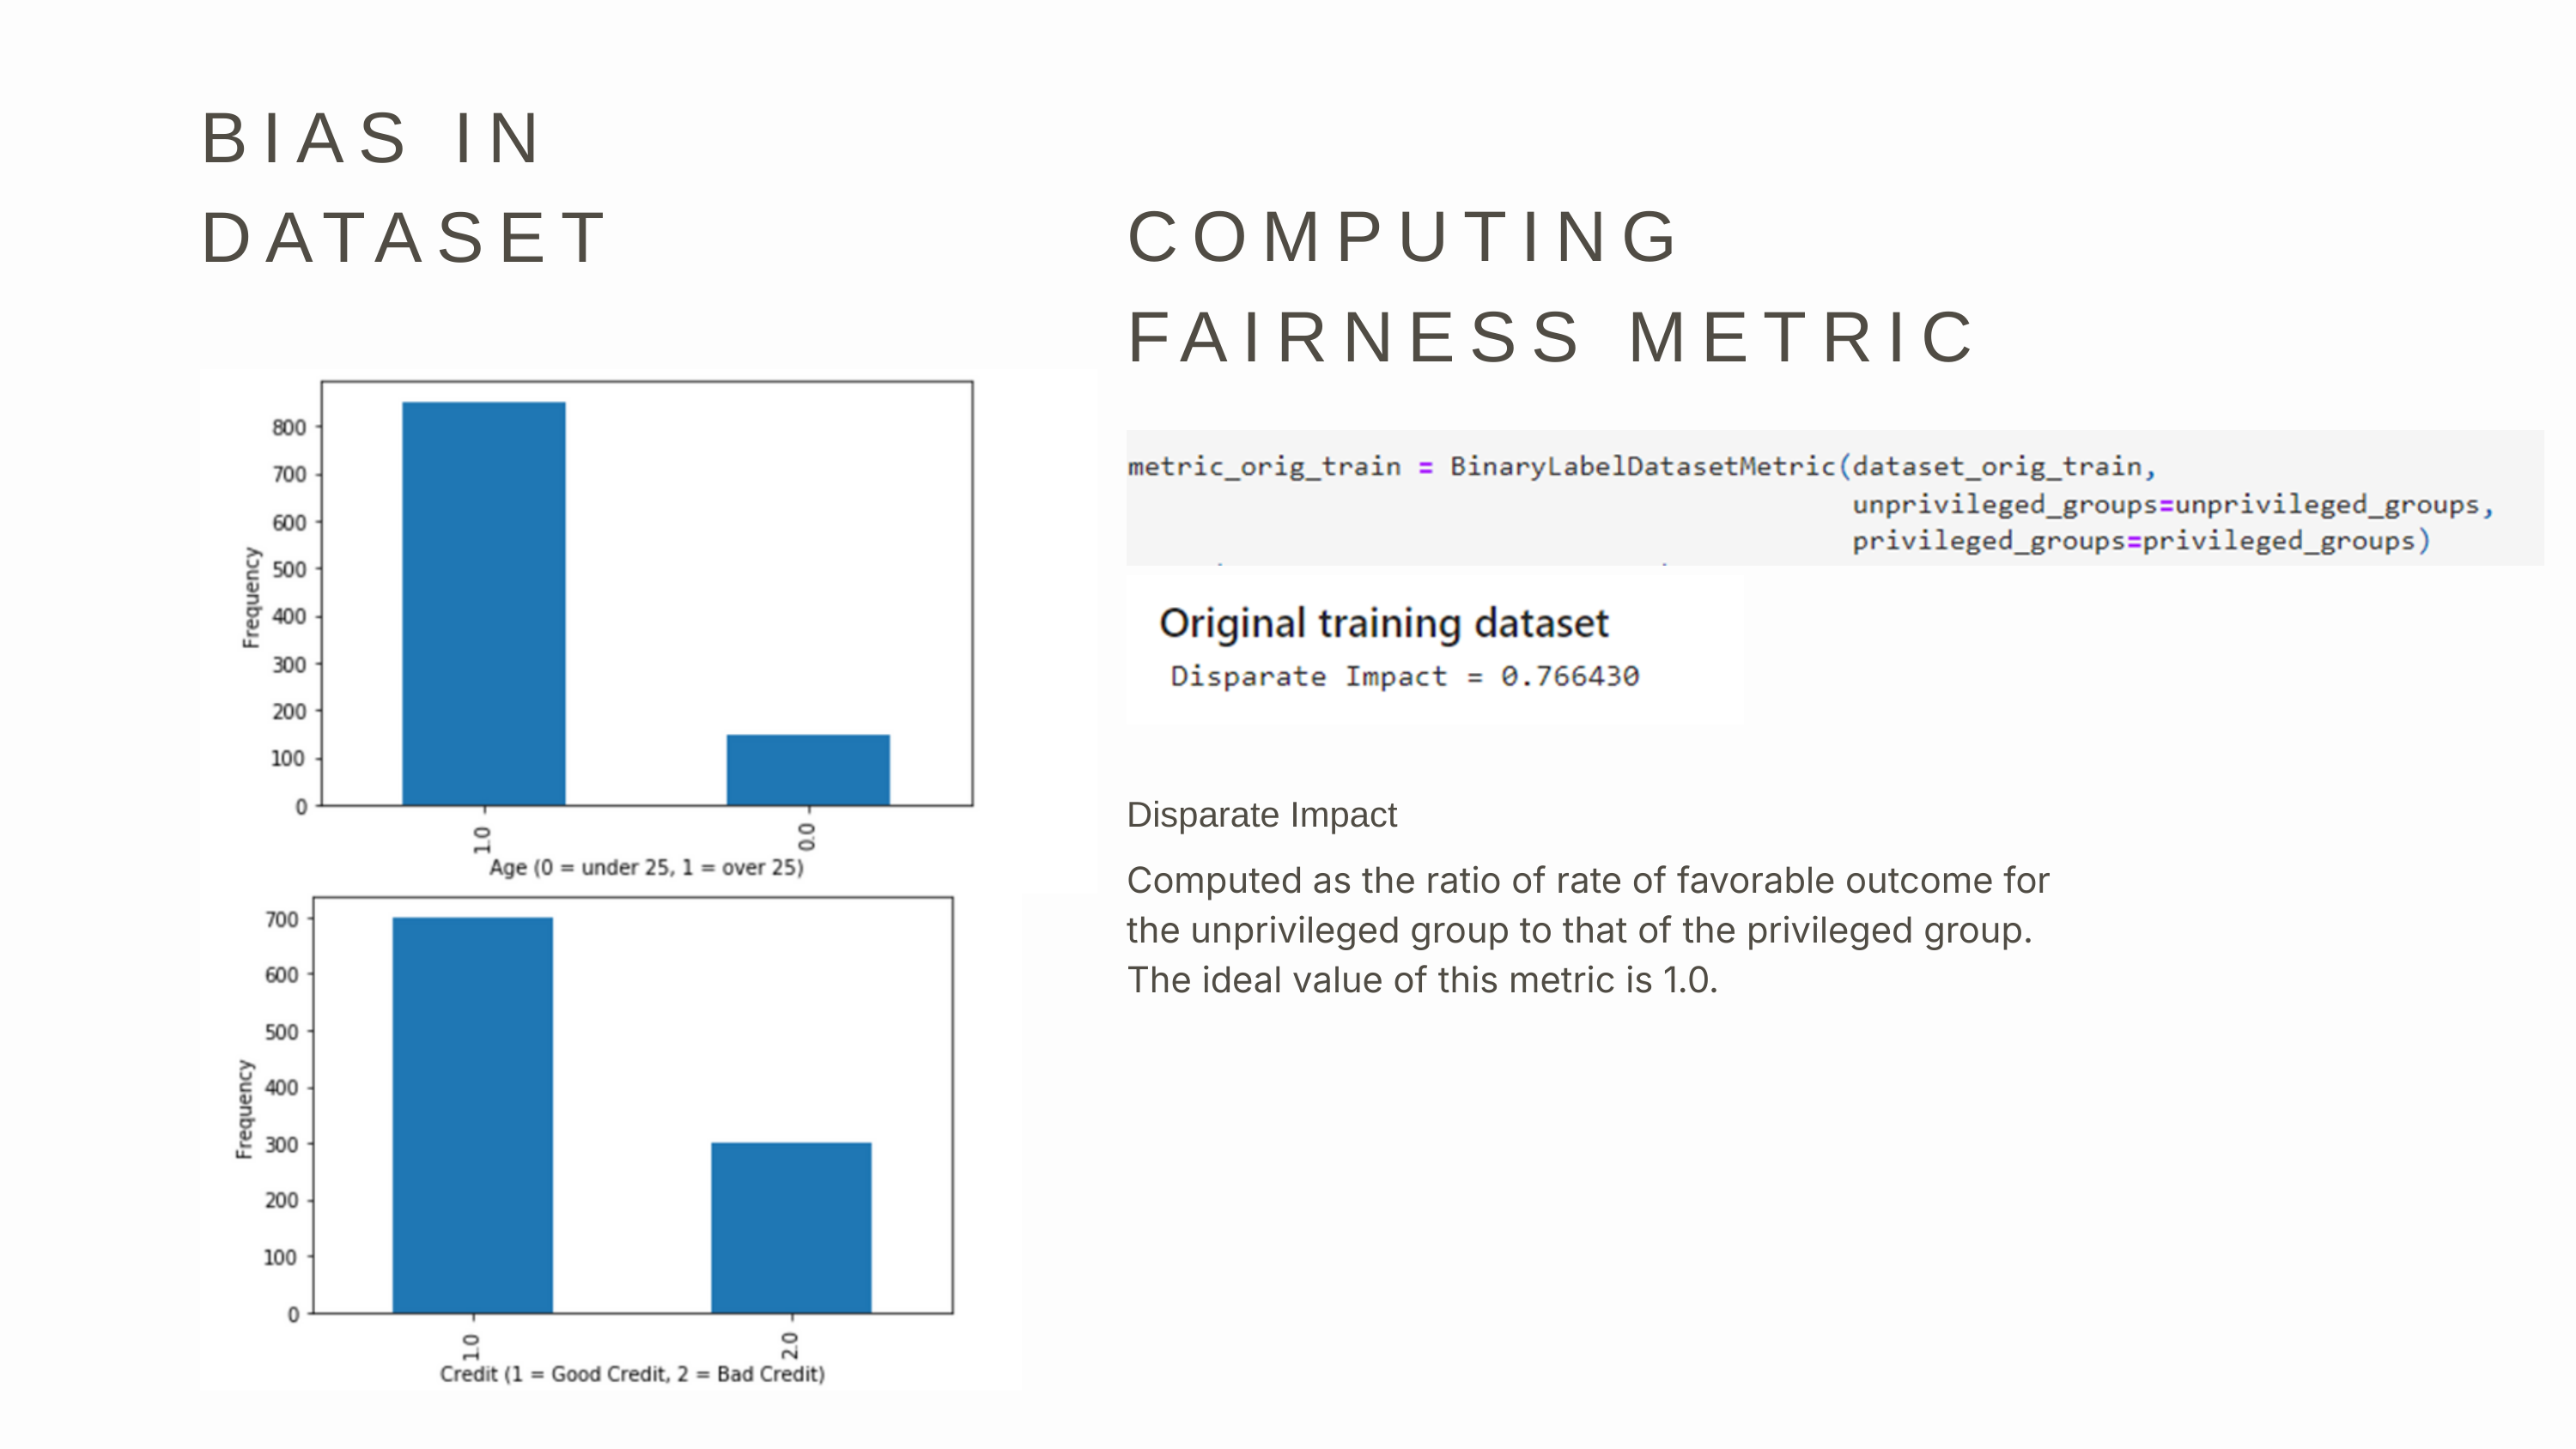

BIAS IN DATASET

COMPUTING FAIRNESS METRIC

Disparate Impact
Computed as the ratio of rate of favorable outcome for the unprivileged group to that of the privileged group. The ideal value of this metric is 1.0.